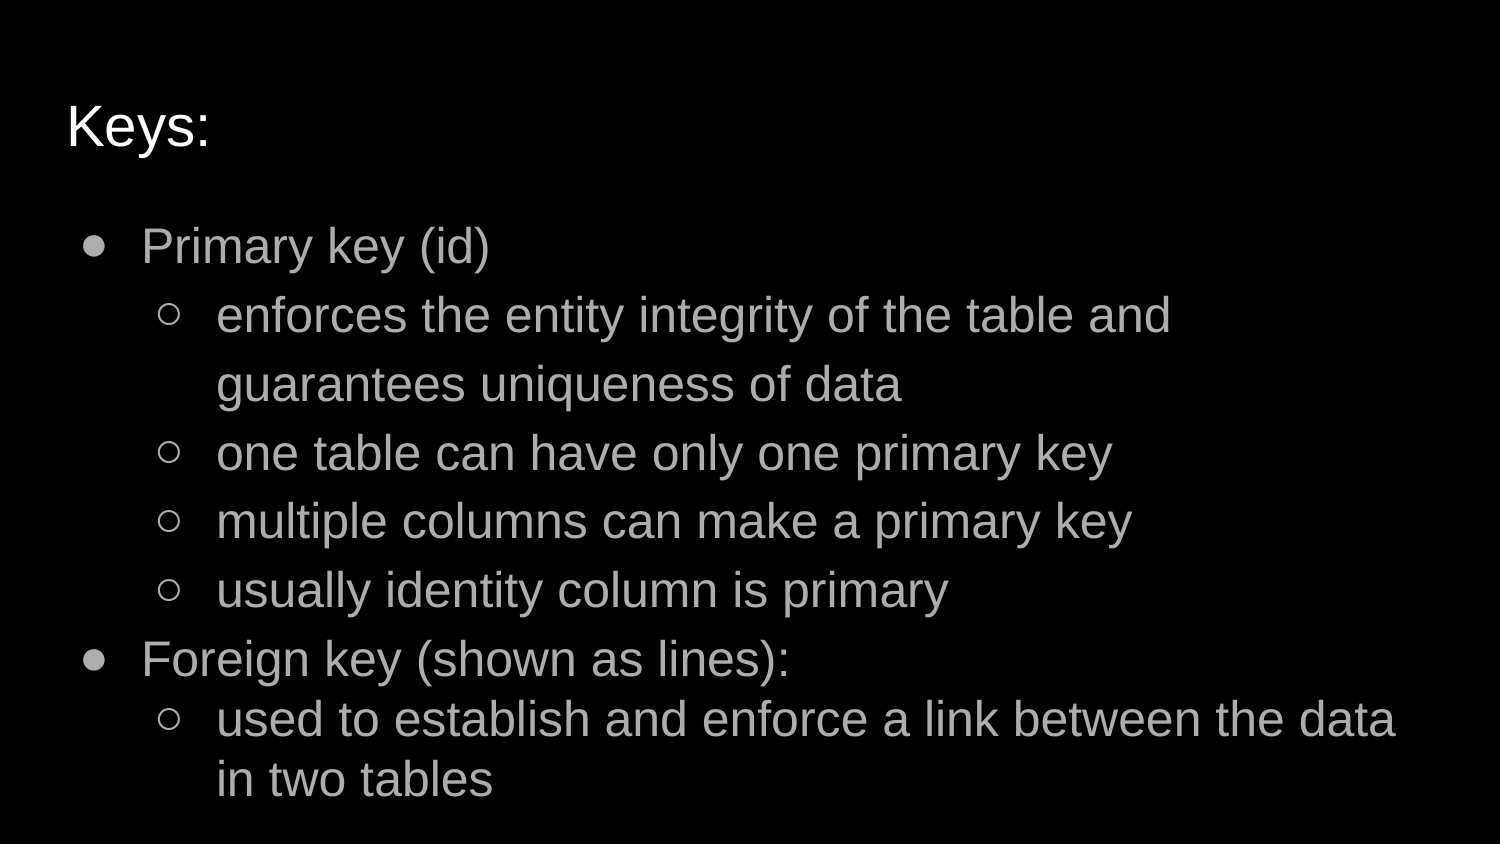

# Keys:
Primary key (id)
enforces the entity integrity of the table and guarantees uniqueness of data
one table can have only one primary key
multiple columns can make a primary key
usually identity column is primary
Foreign key (shown as lines):
used to establish and enforce a link between the data in two tables

https://goo.gl/kCuA7F